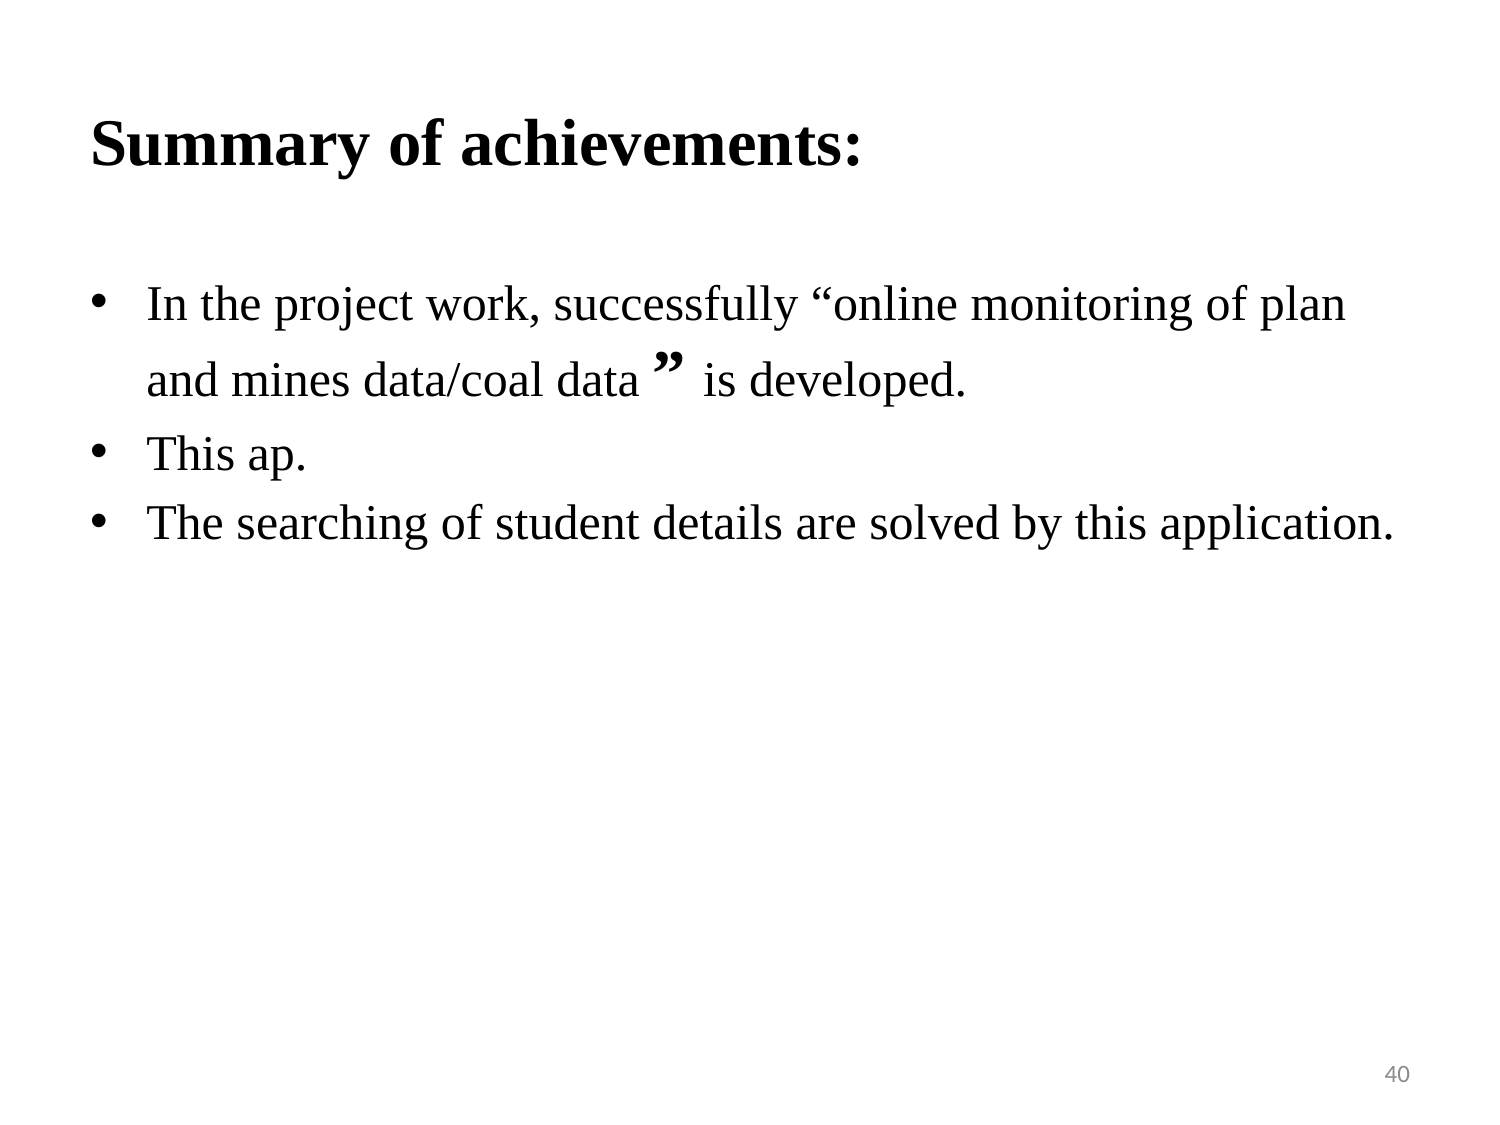

# Summary of achievements:
In the project work, successfully “online monitoring of plan and mines data/coal data ” is developed.
This ap.
The searching of student details are solved by this application.

40